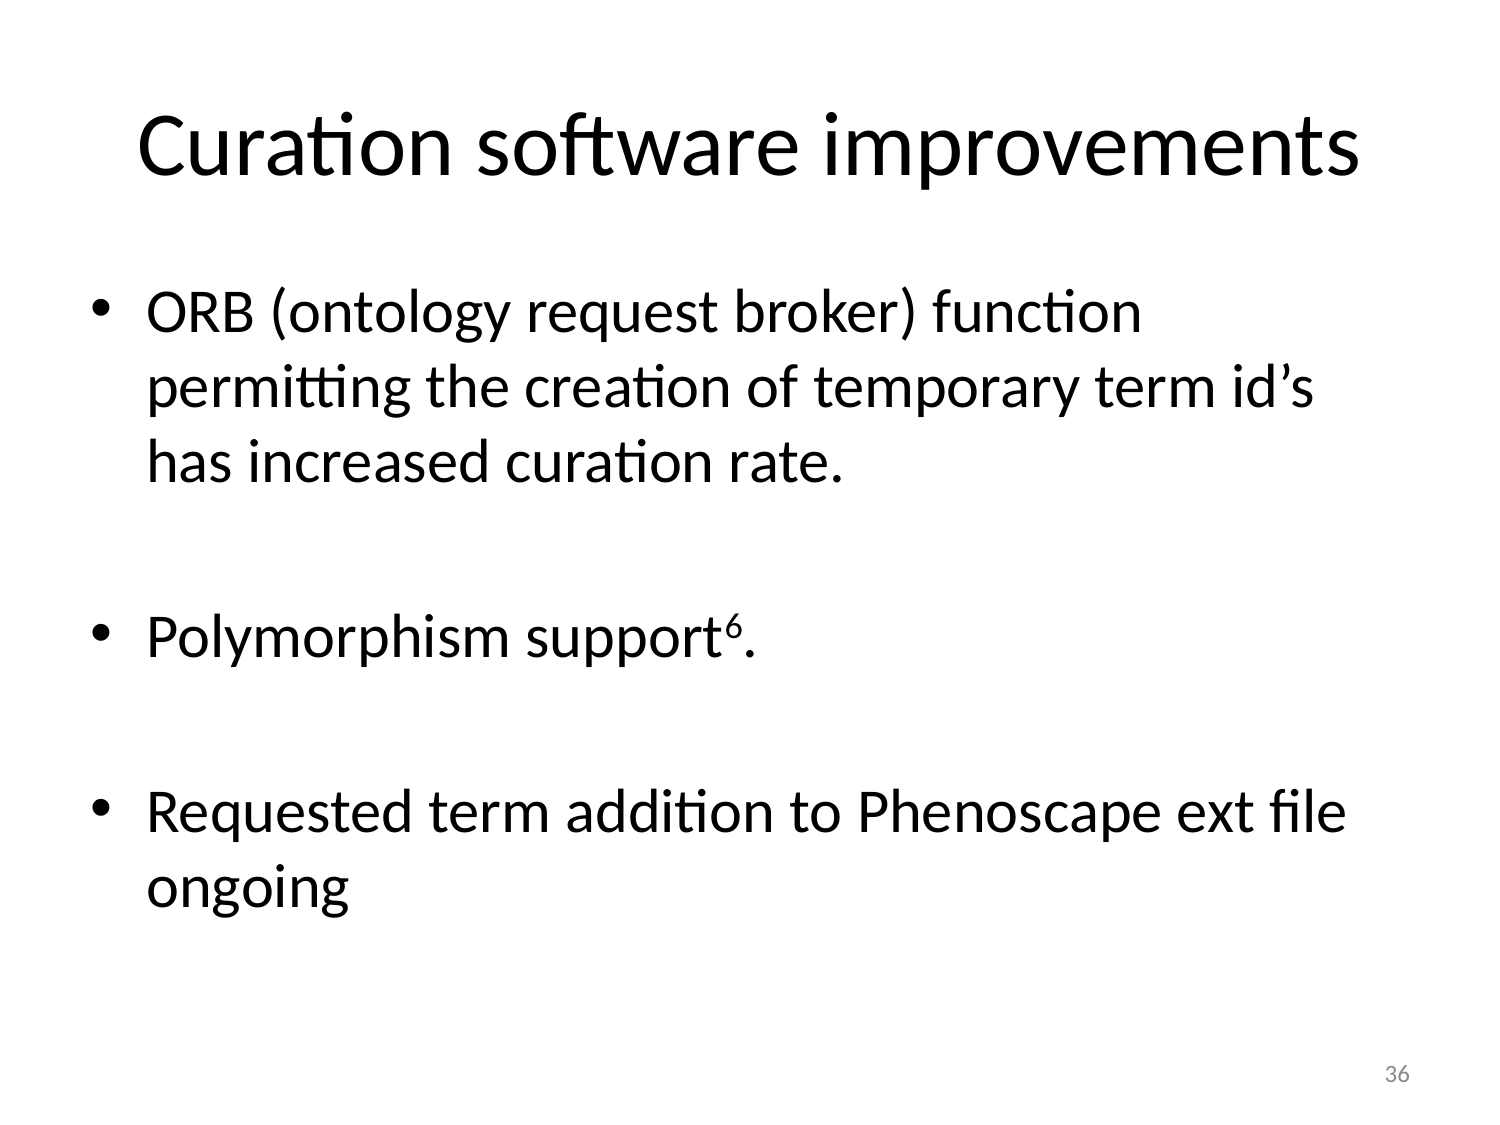

# Curation software improvements
ORB (ontology request broker) function permitting the creation of temporary term id’s has increased curation rate.

Polymorphism support6.

Requested term addition to Phenoscape ext file ongoing
36